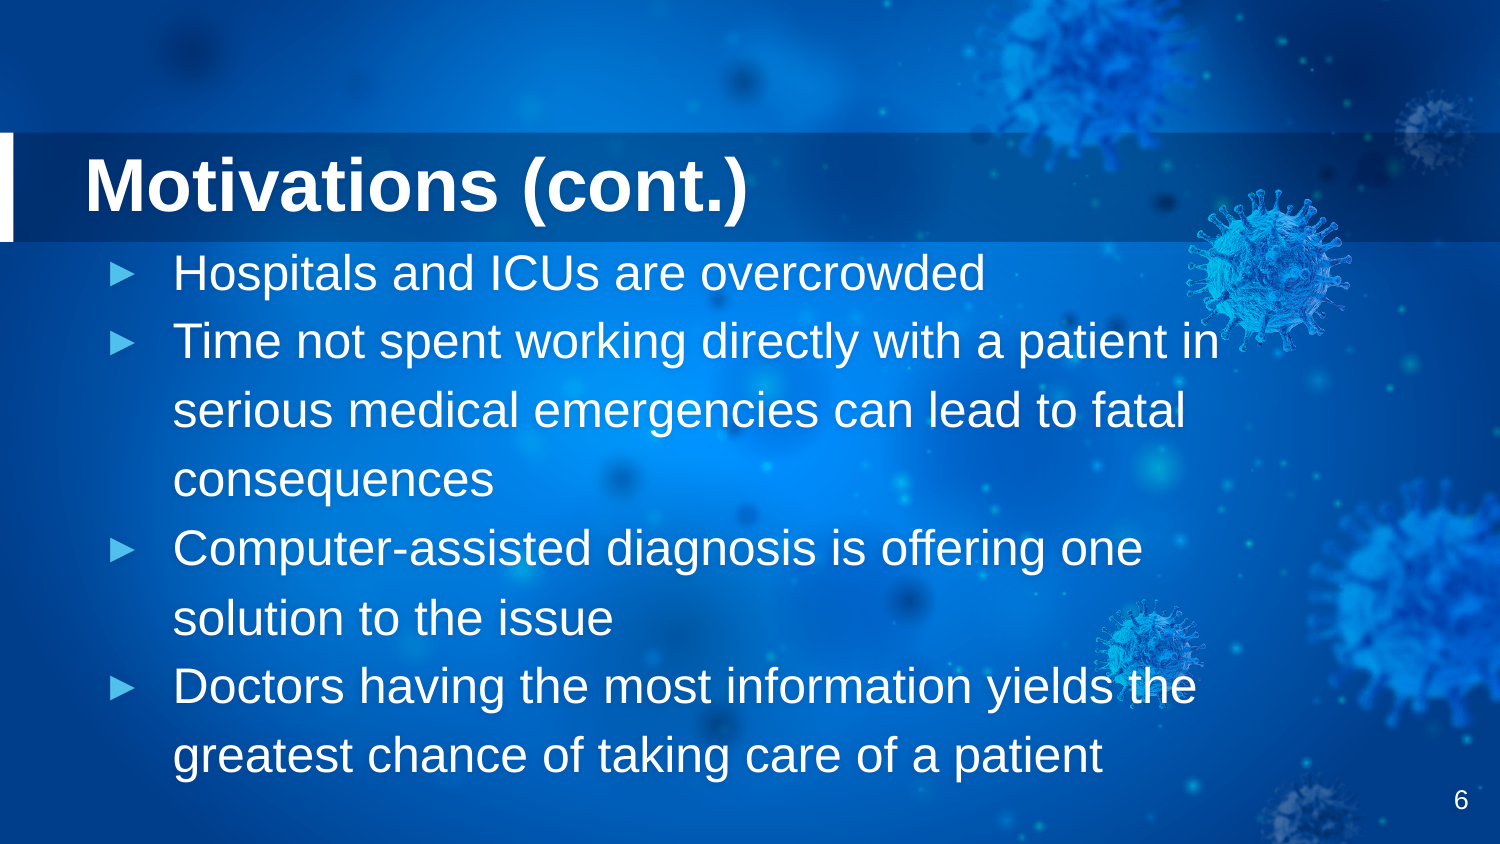

# Motivations (cont.)
Hospitals and ICUs are overcrowded
Time not spent working directly with a patient in serious medical emergencies can lead to fatal consequences
Computer-assisted diagnosis is offering one solution to the issue
Doctors having the most information yields the greatest chance of taking care of a patient
6